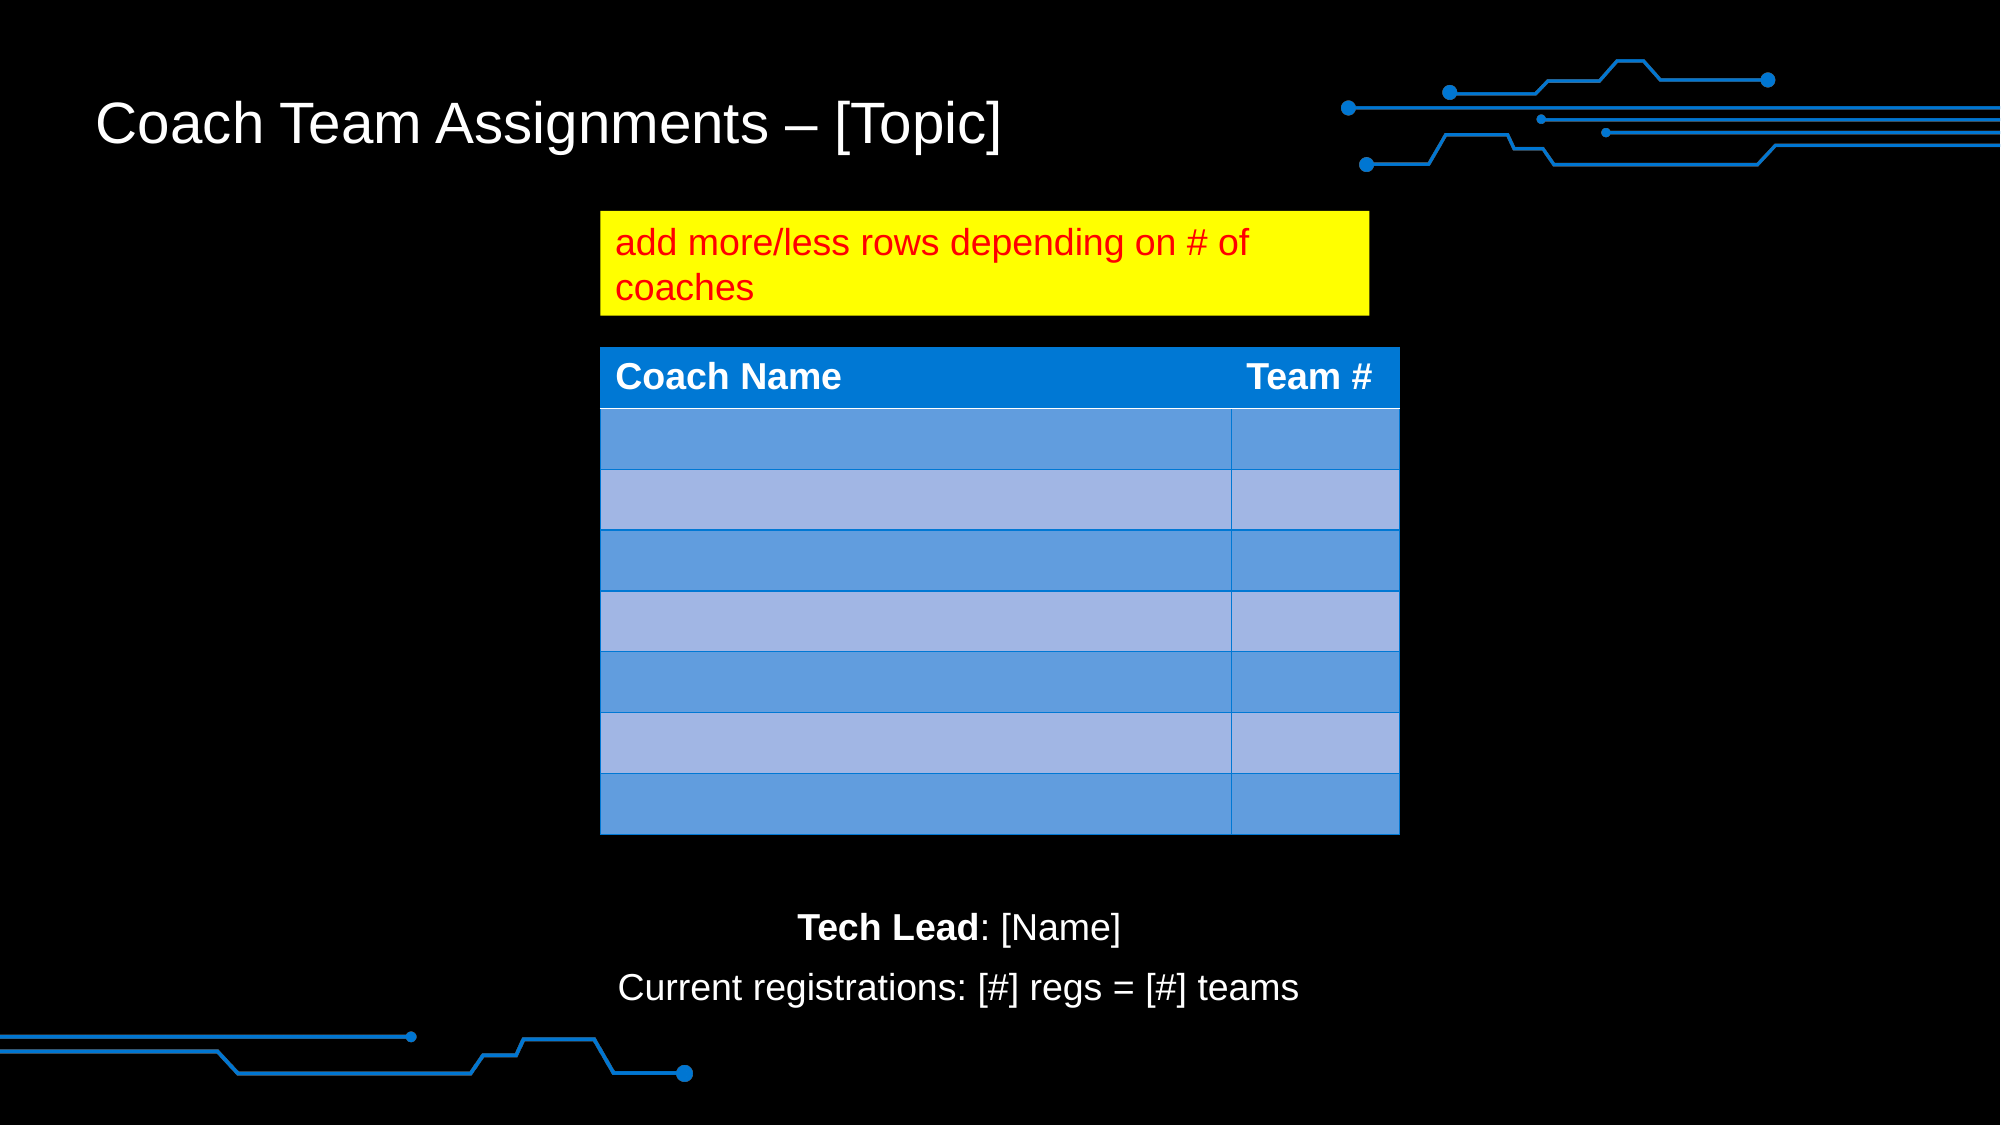

# Coach Team Assignments – [Topic]
add more/less rows depending on # of coaches
| Coach Name | Team # |
| --- | --- |
|  |  |
|  |  |
|  |  |
|  |  |
|  |  |
|  |  |
|  |  |
Tech Lead: [Name]
Current registrations: [#] regs = [#] teams